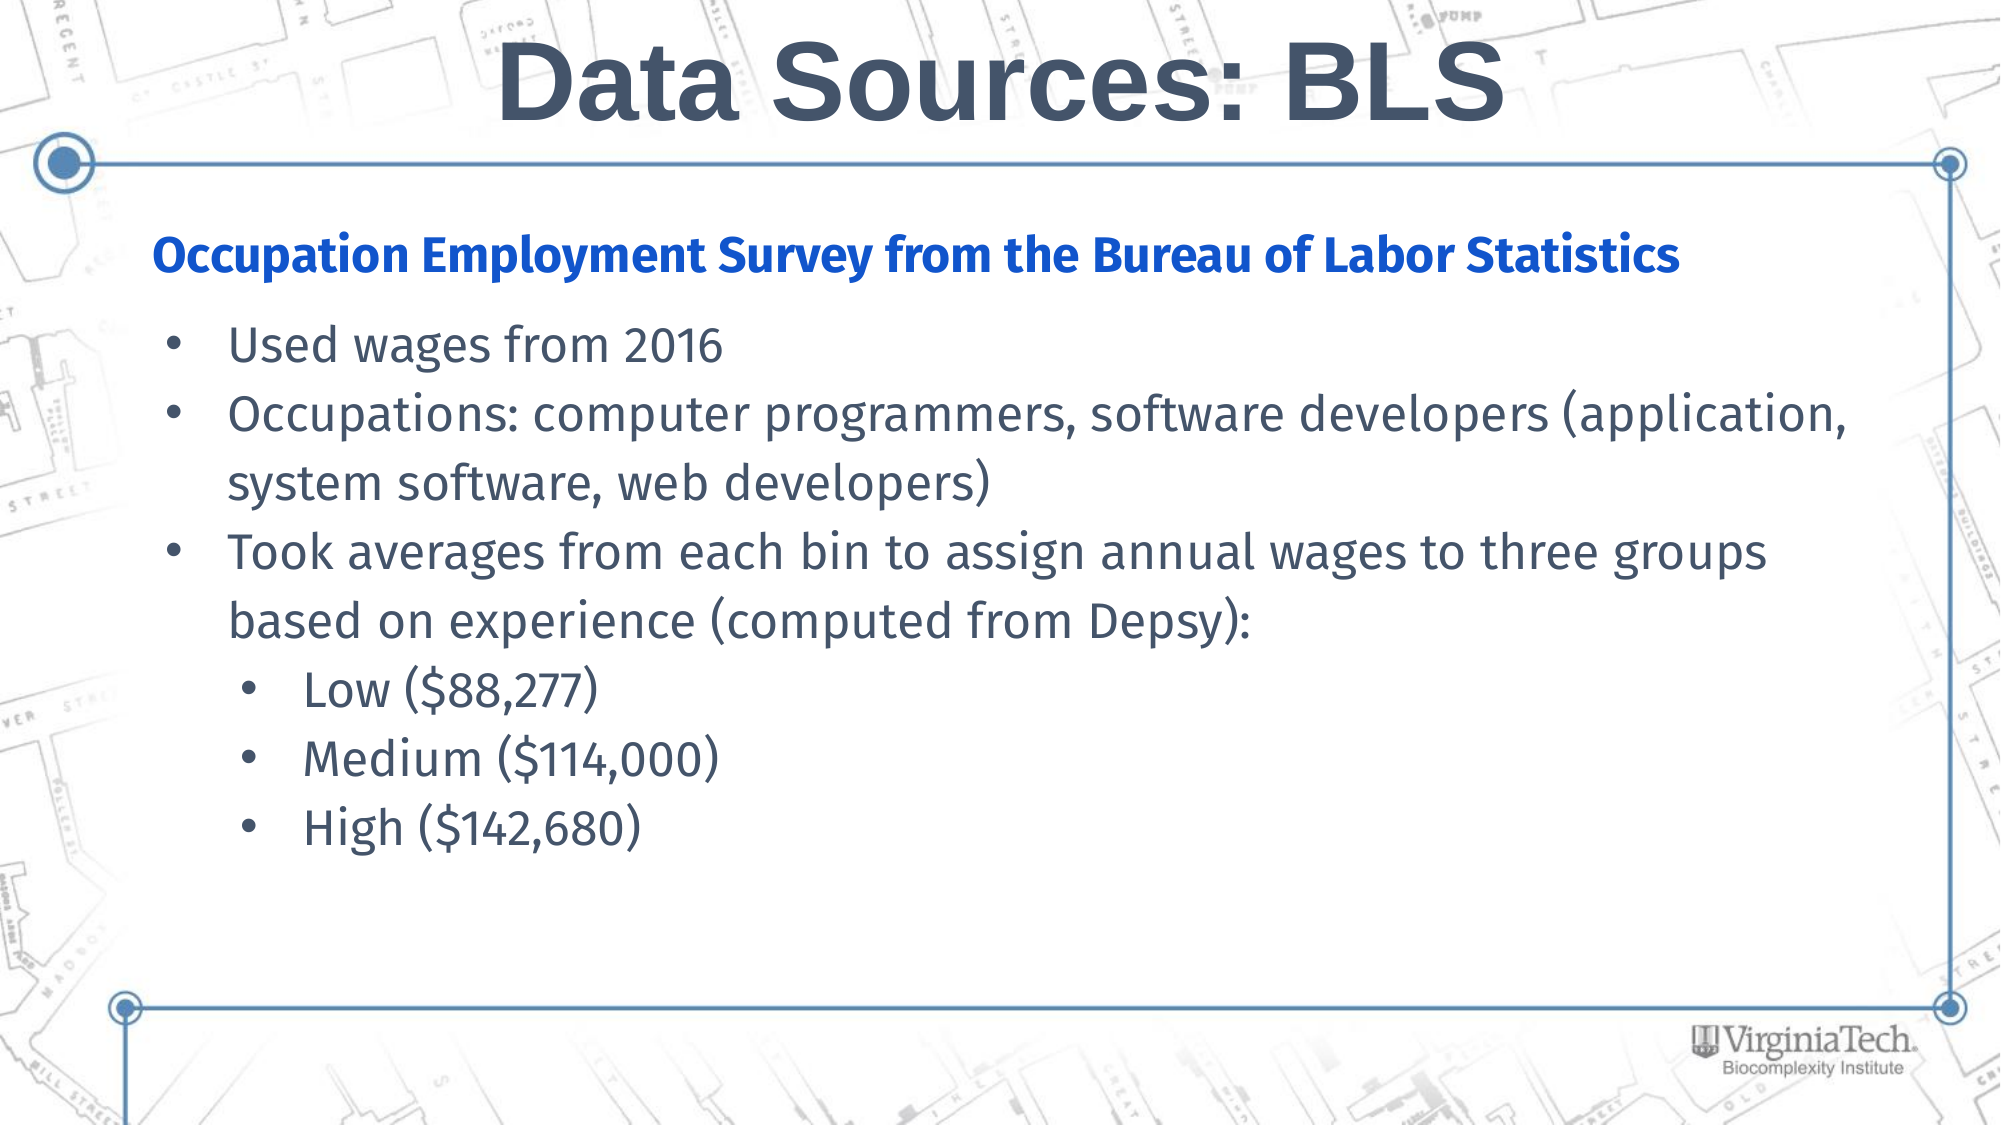

# Data Sources: BLS
Occupation Employment Survey from the Bureau of Labor Statistics
Used wages from 2016
Occupations: computer programmers, software developers (application, system software, web developers)
Took averages from each bin to assign annual wages to three groups based on experience (computed from Depsy):
Low ($88,277)
Medium ($114,000)
High ($142,680)